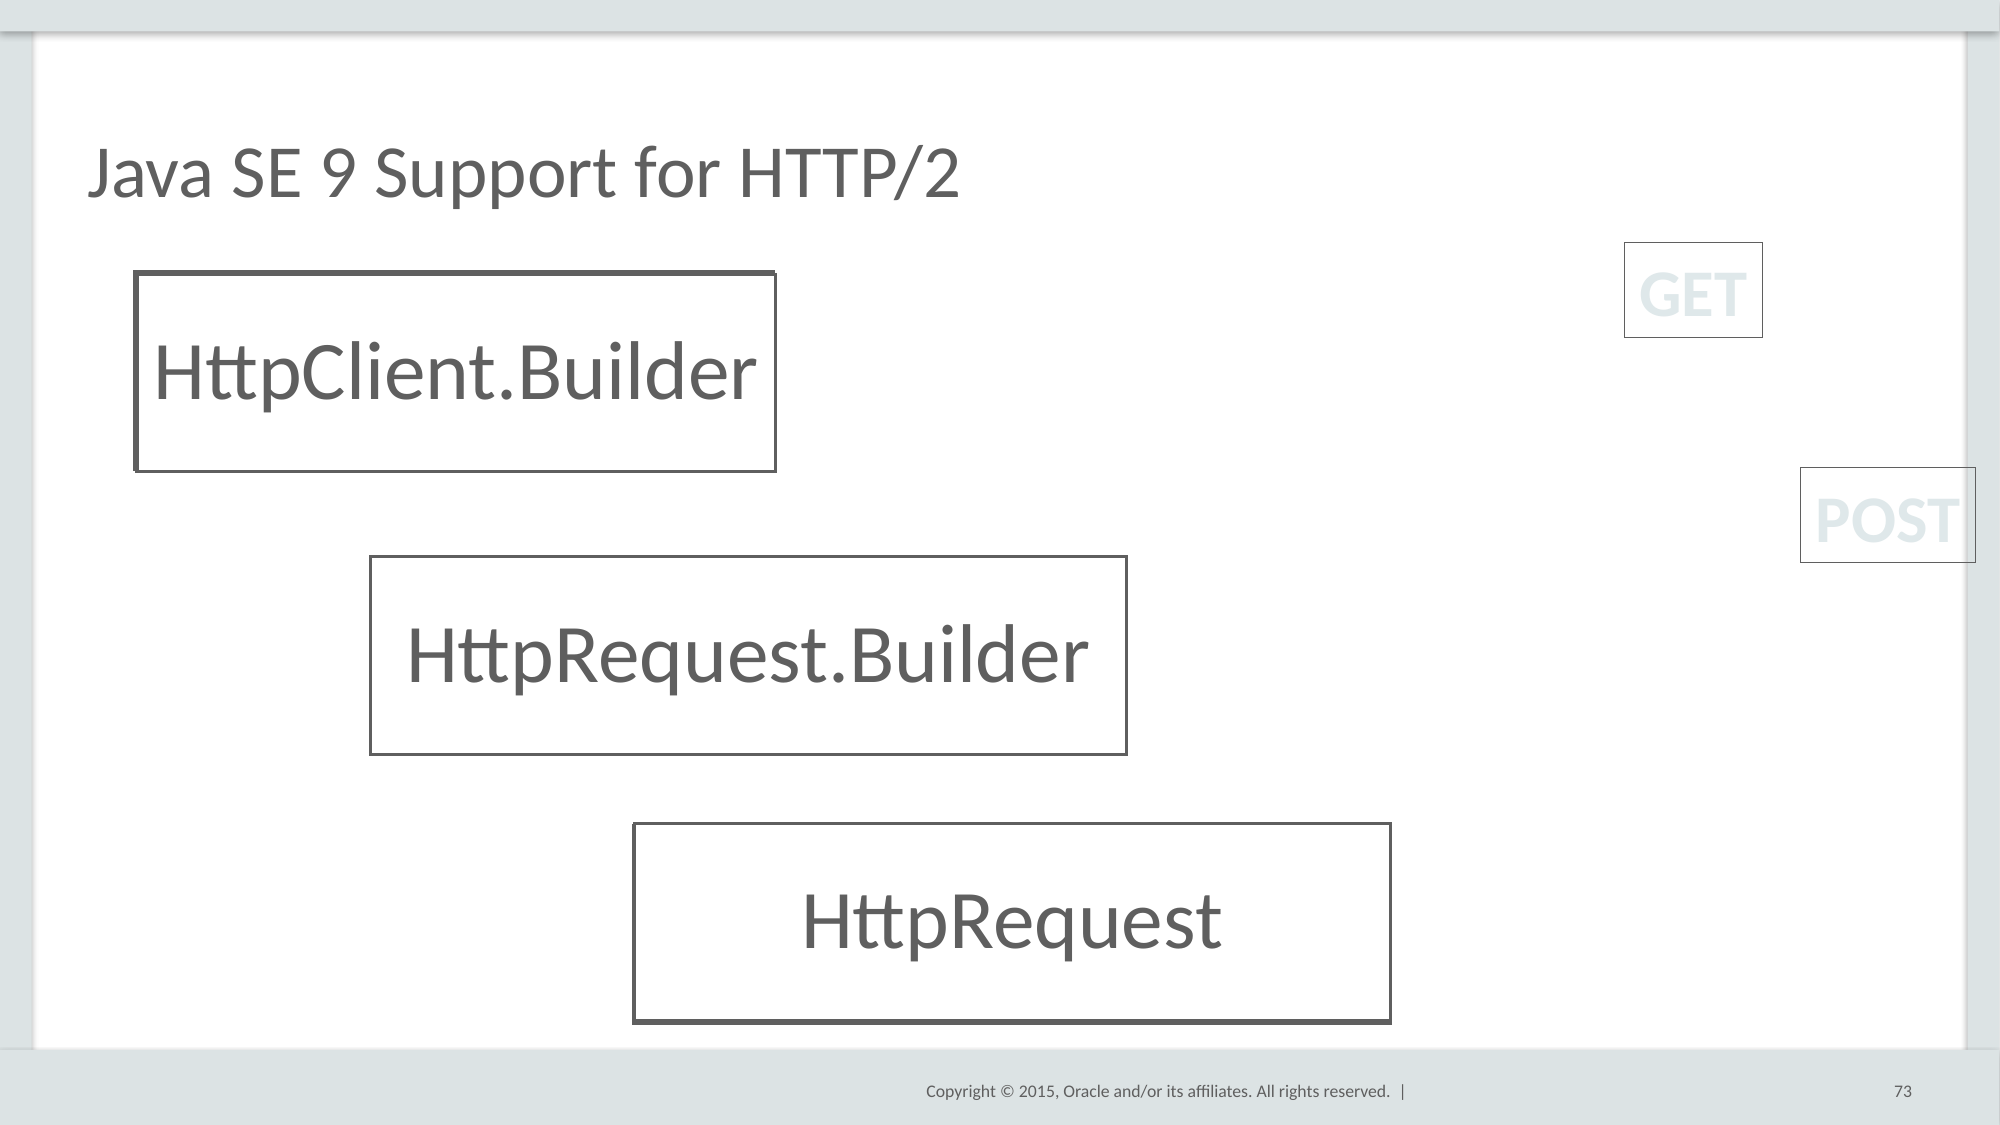

# Java SE 9 Support for HTTP/2
GET
HttpClient
HttpClient.Builder
POST
HttpRequest.Builder
HttpRequest
HttpRequest
73